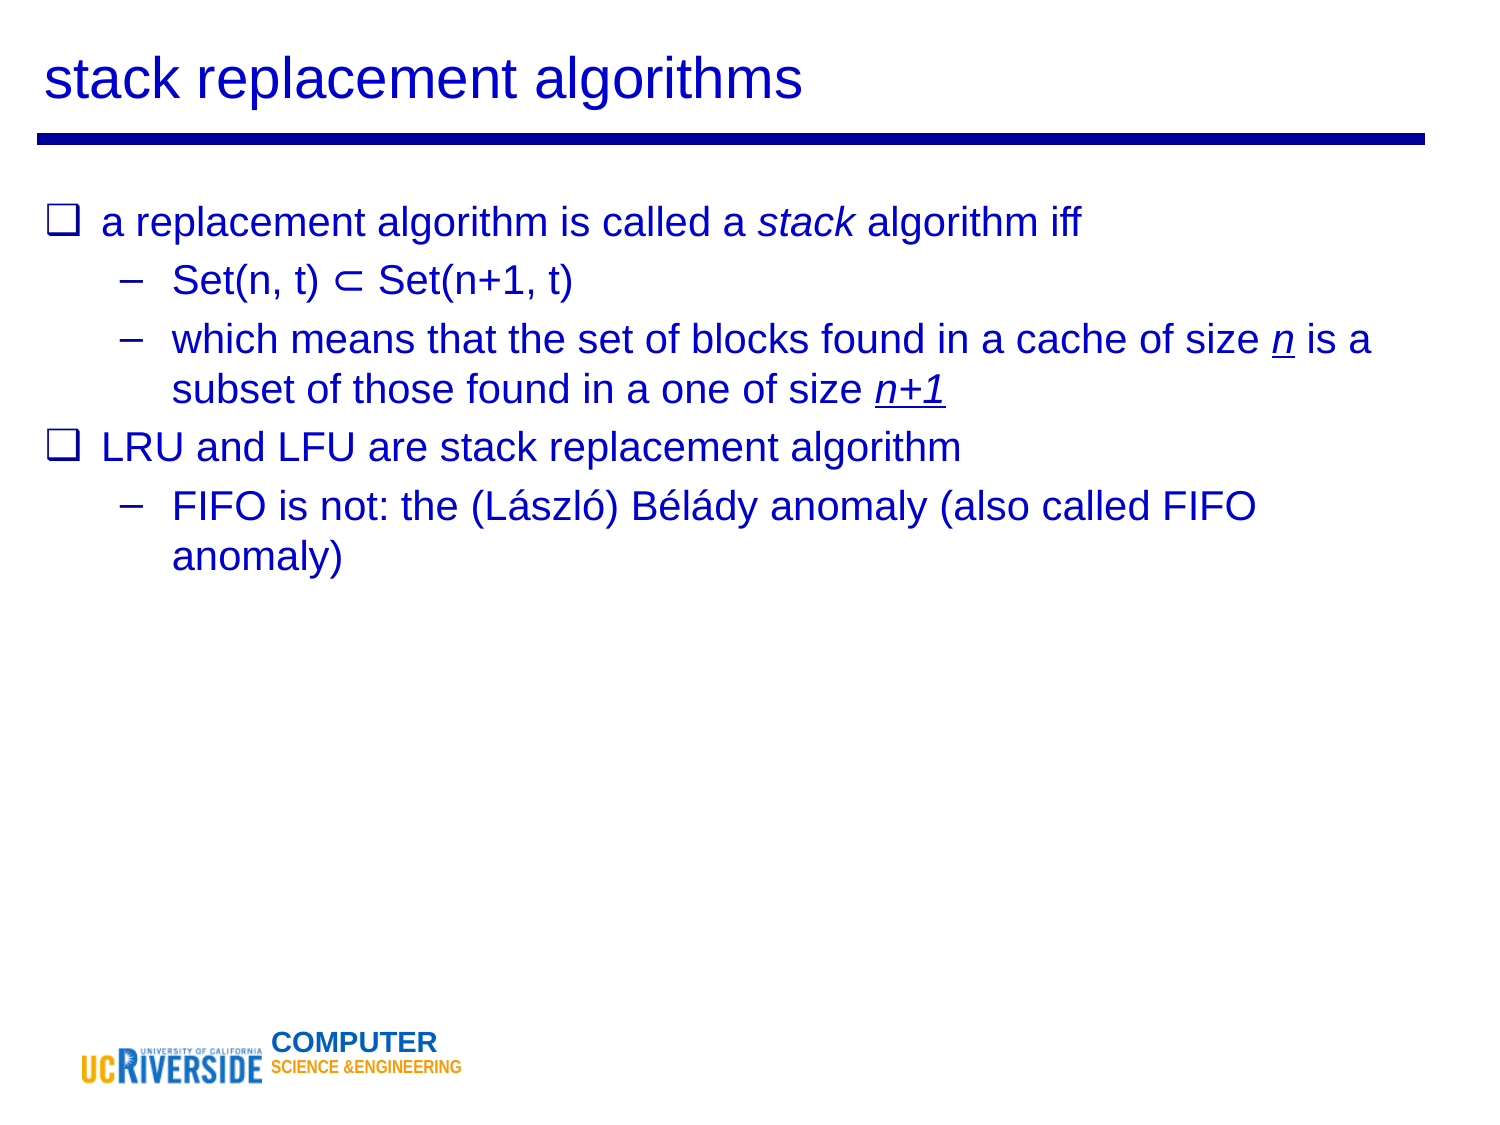

# stack replacement algorithms
a replacement algorithm is called a stack algorithm iff
Set(n, t) ⊂ Set(n+1, t)
which means that the set of blocks found in a cache of size n is a subset of those found in a one of size n+1
LRU and LFU are stack replacement algorithm
FIFO is not: the (László) Bélády anomaly (also called FIFO anomaly)